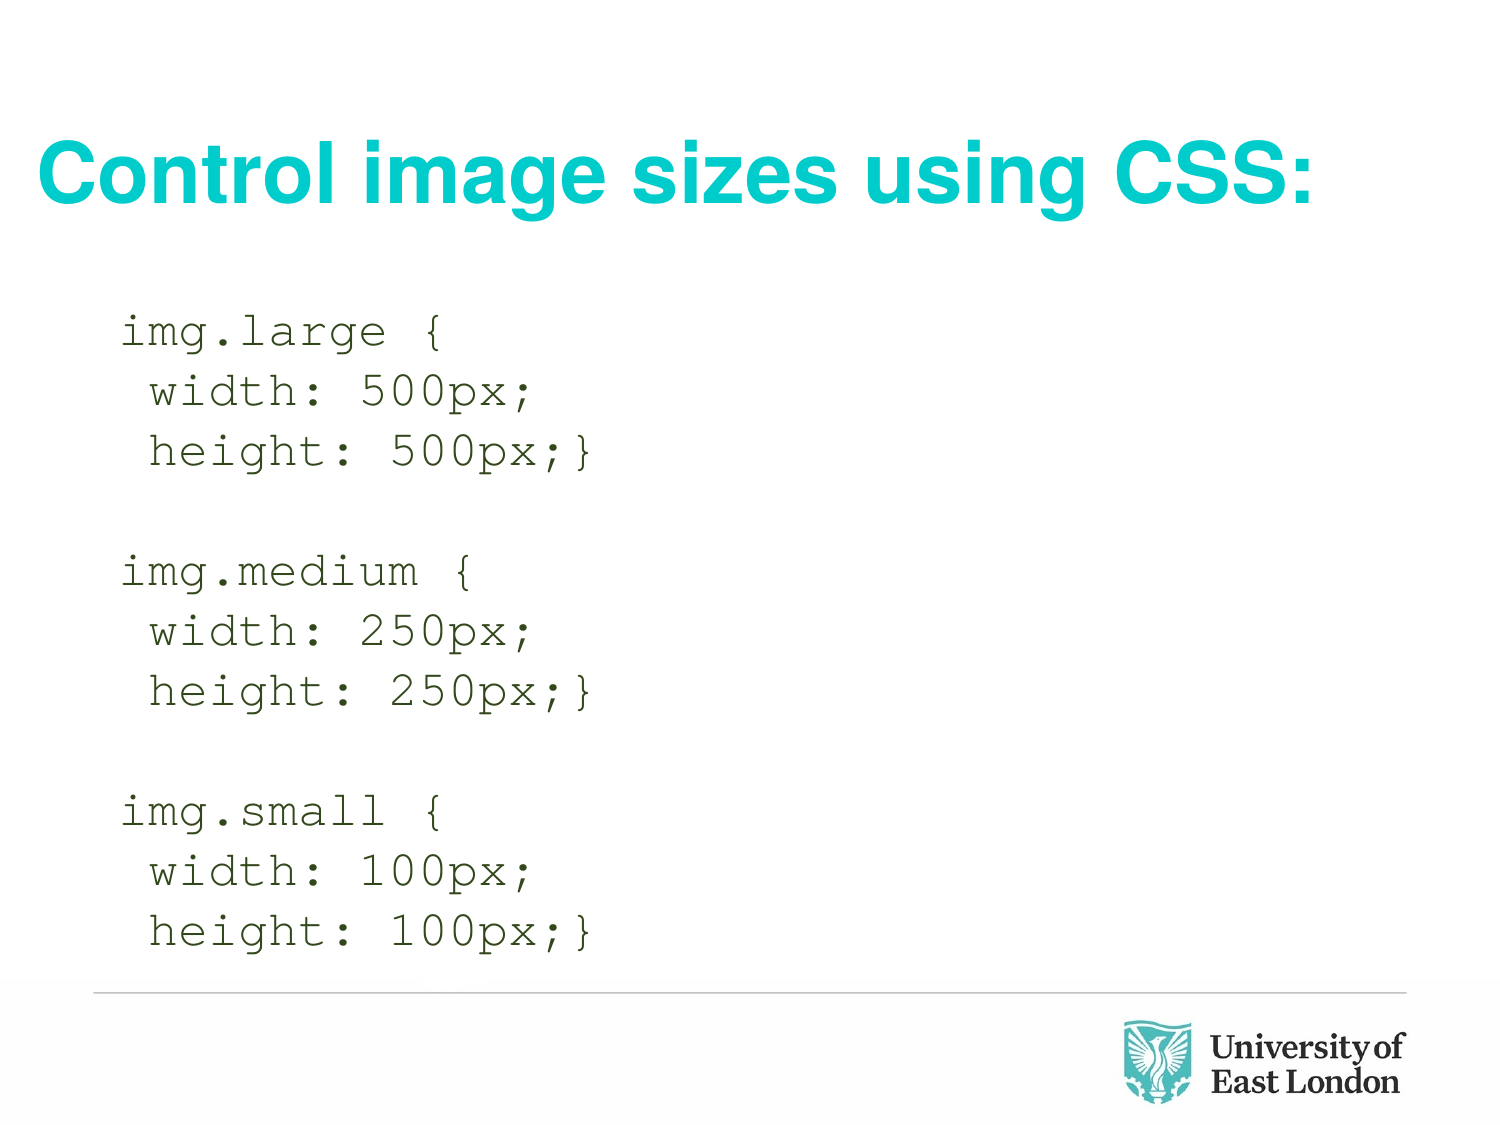

Control image sizes using CSS:
img.large {
 width: 500px;
 height: 500px;}
img.medium {
 width: 250px;
 height: 250px;}
img.small {
 width: 100px;
 height: 100px;}